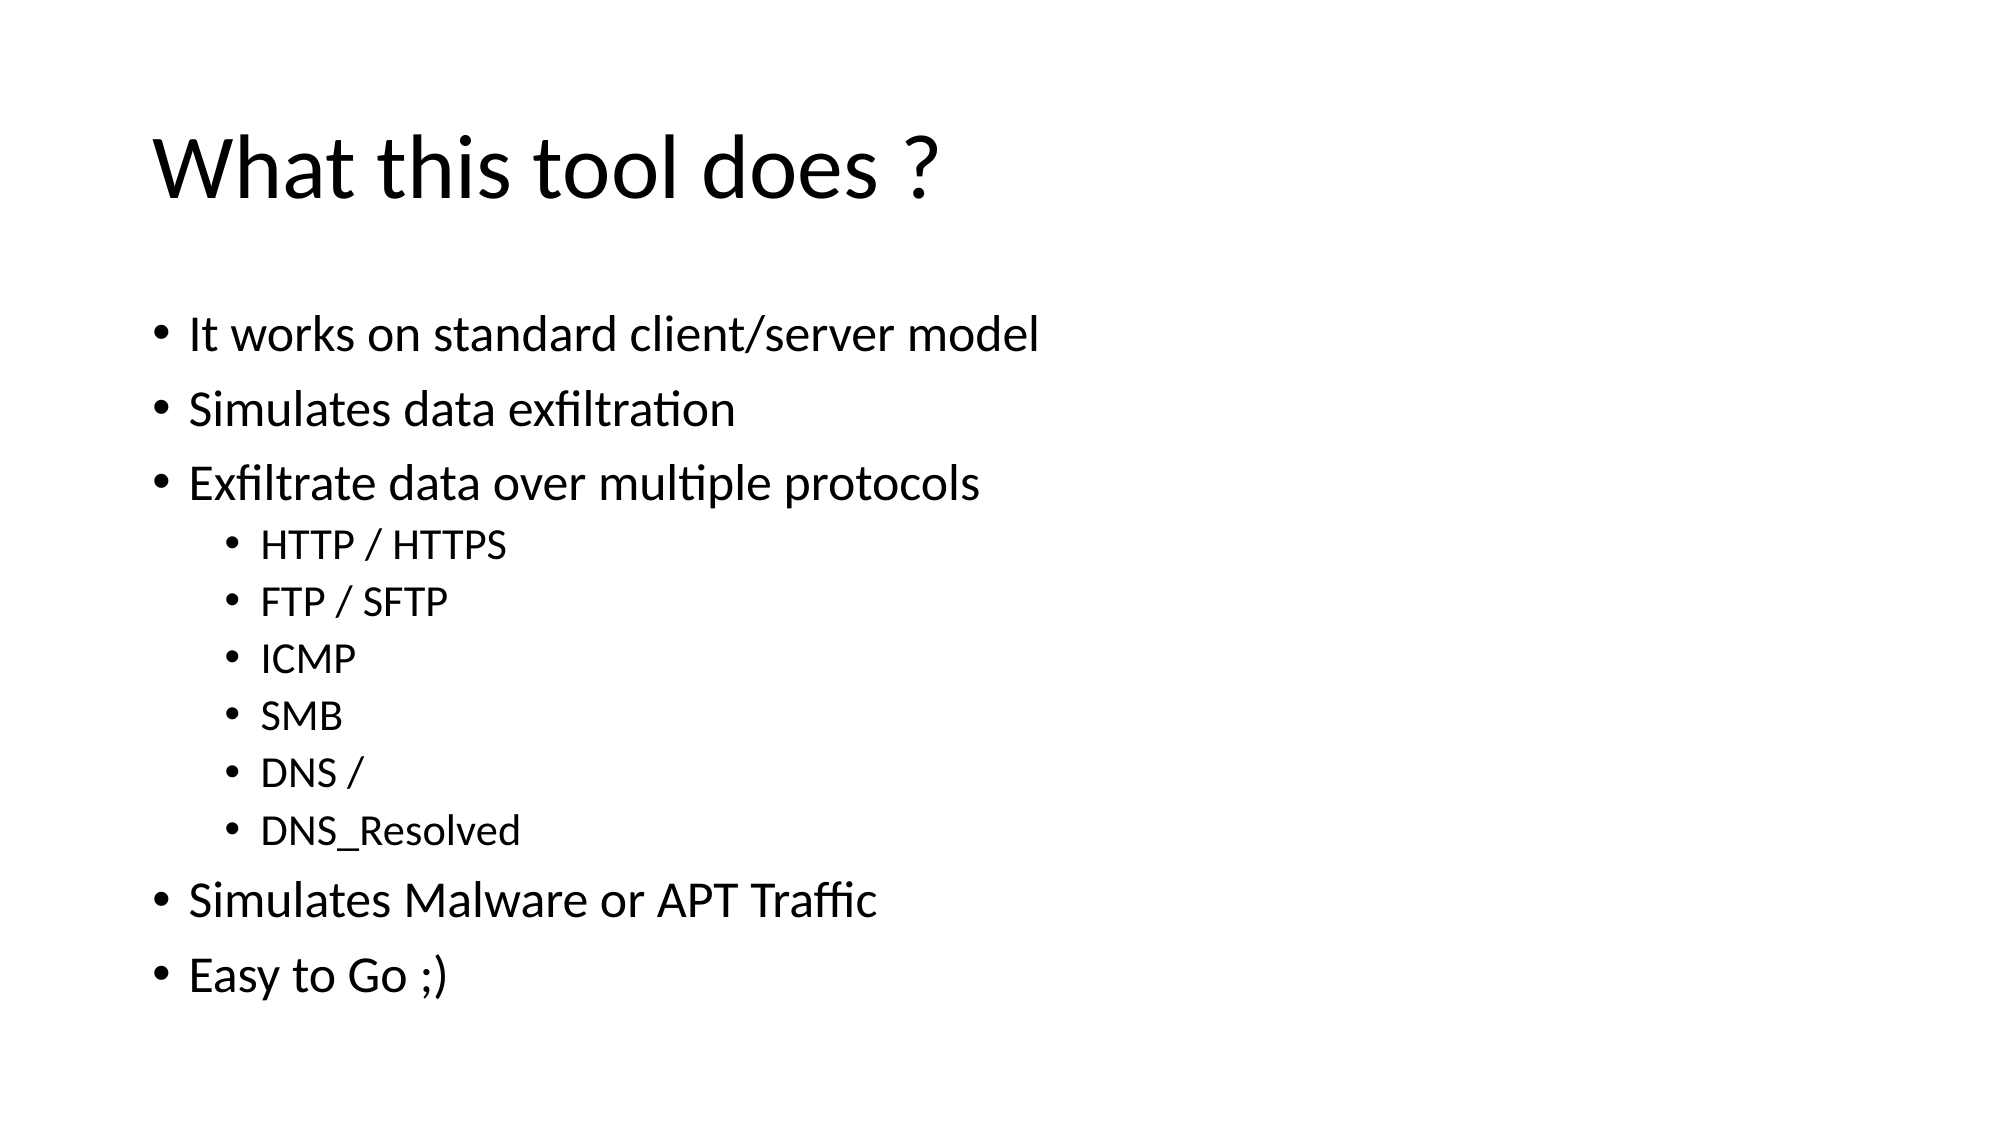

# What this tool does ?
It works on standard client/server model
Simulates data exfiltration
Exfiltrate data over multiple protocols
HTTP / HTTPS
FTP / SFTP
ICMP
SMB
DNS /
DNS_Resolved
Simulates Malware or APT Traffic
Easy to Go ;)